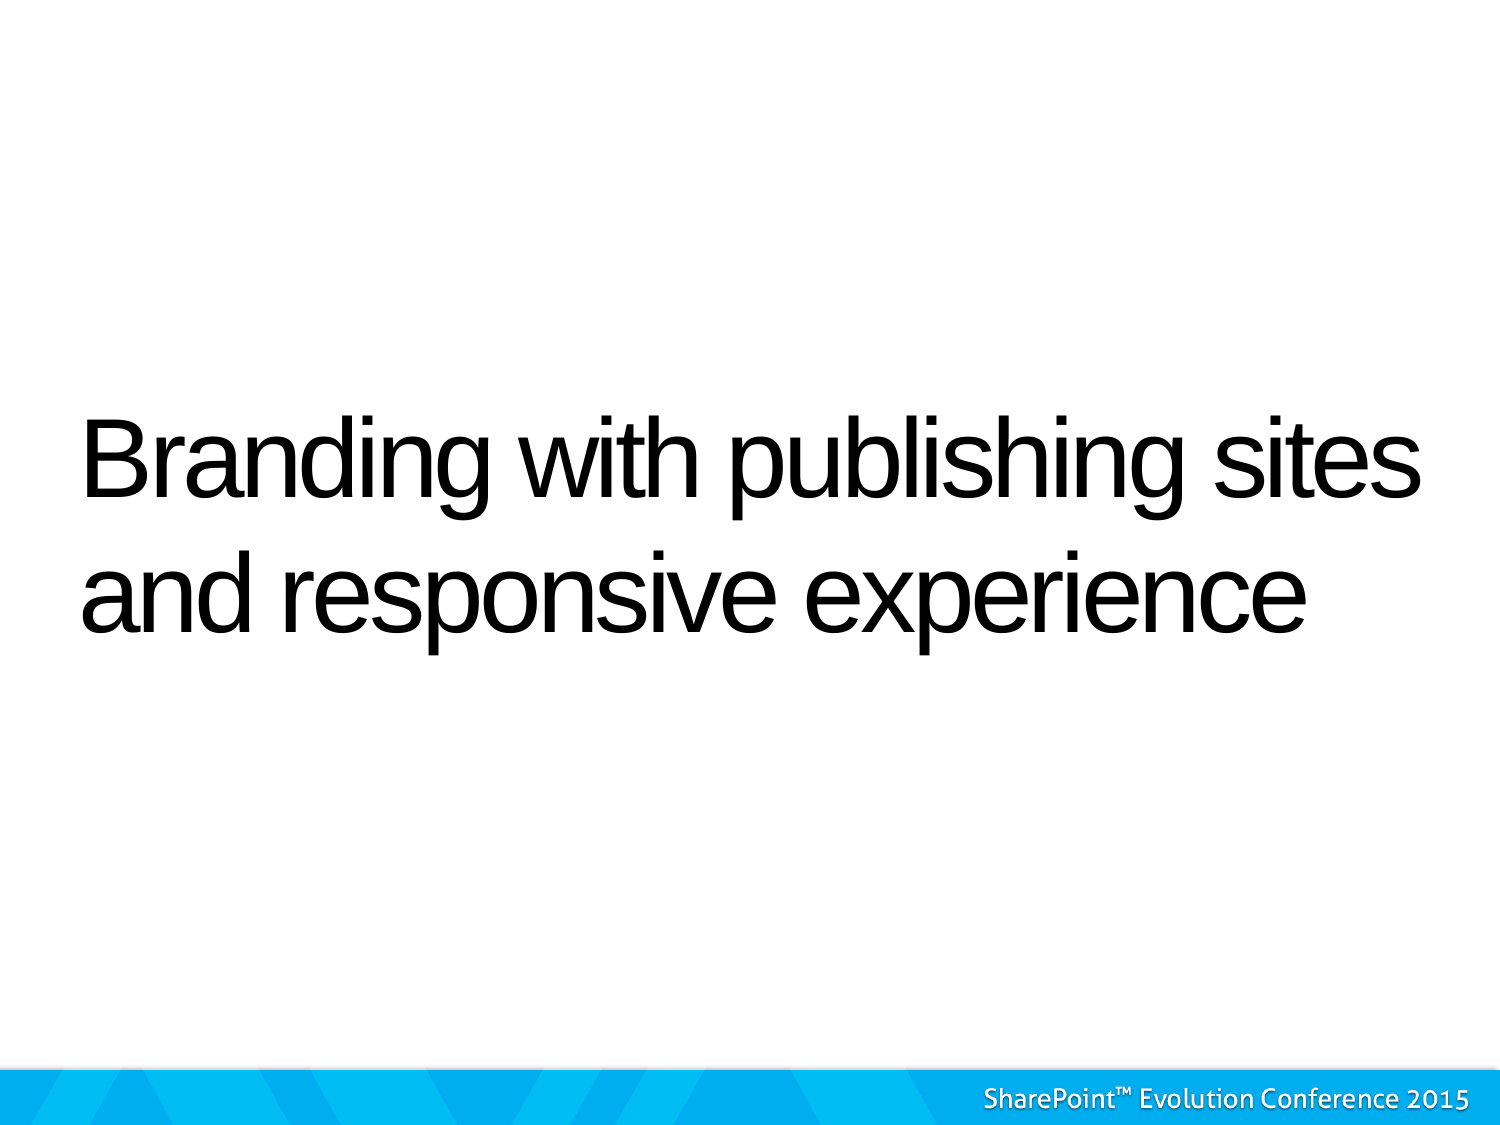

# Branding with publishing sites and responsive experience